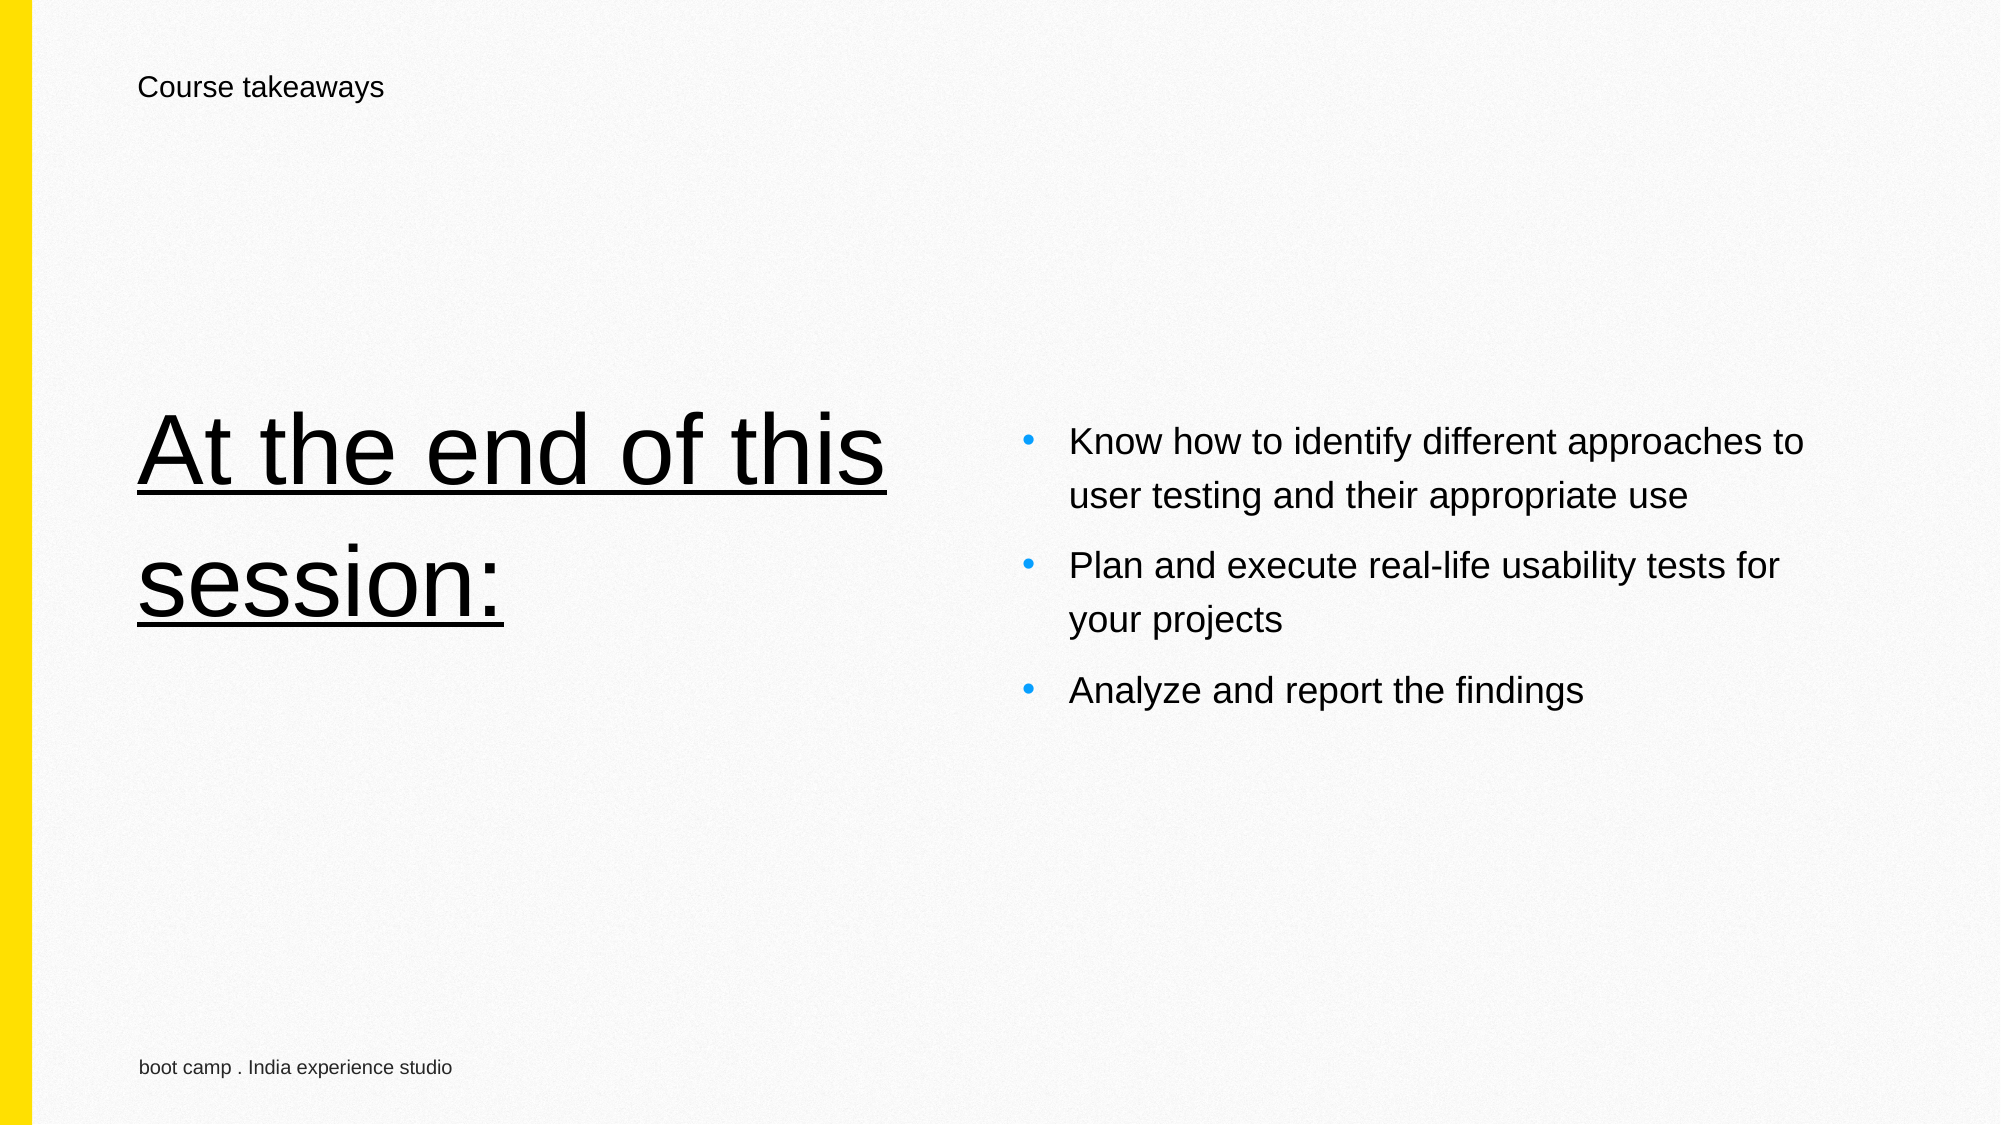

Course takeaways
Know how to identify different approaches to user testing and their appropriate use
Plan and execute real-life usability tests for your projects
Analyze and report the findings
# At the end of this session: